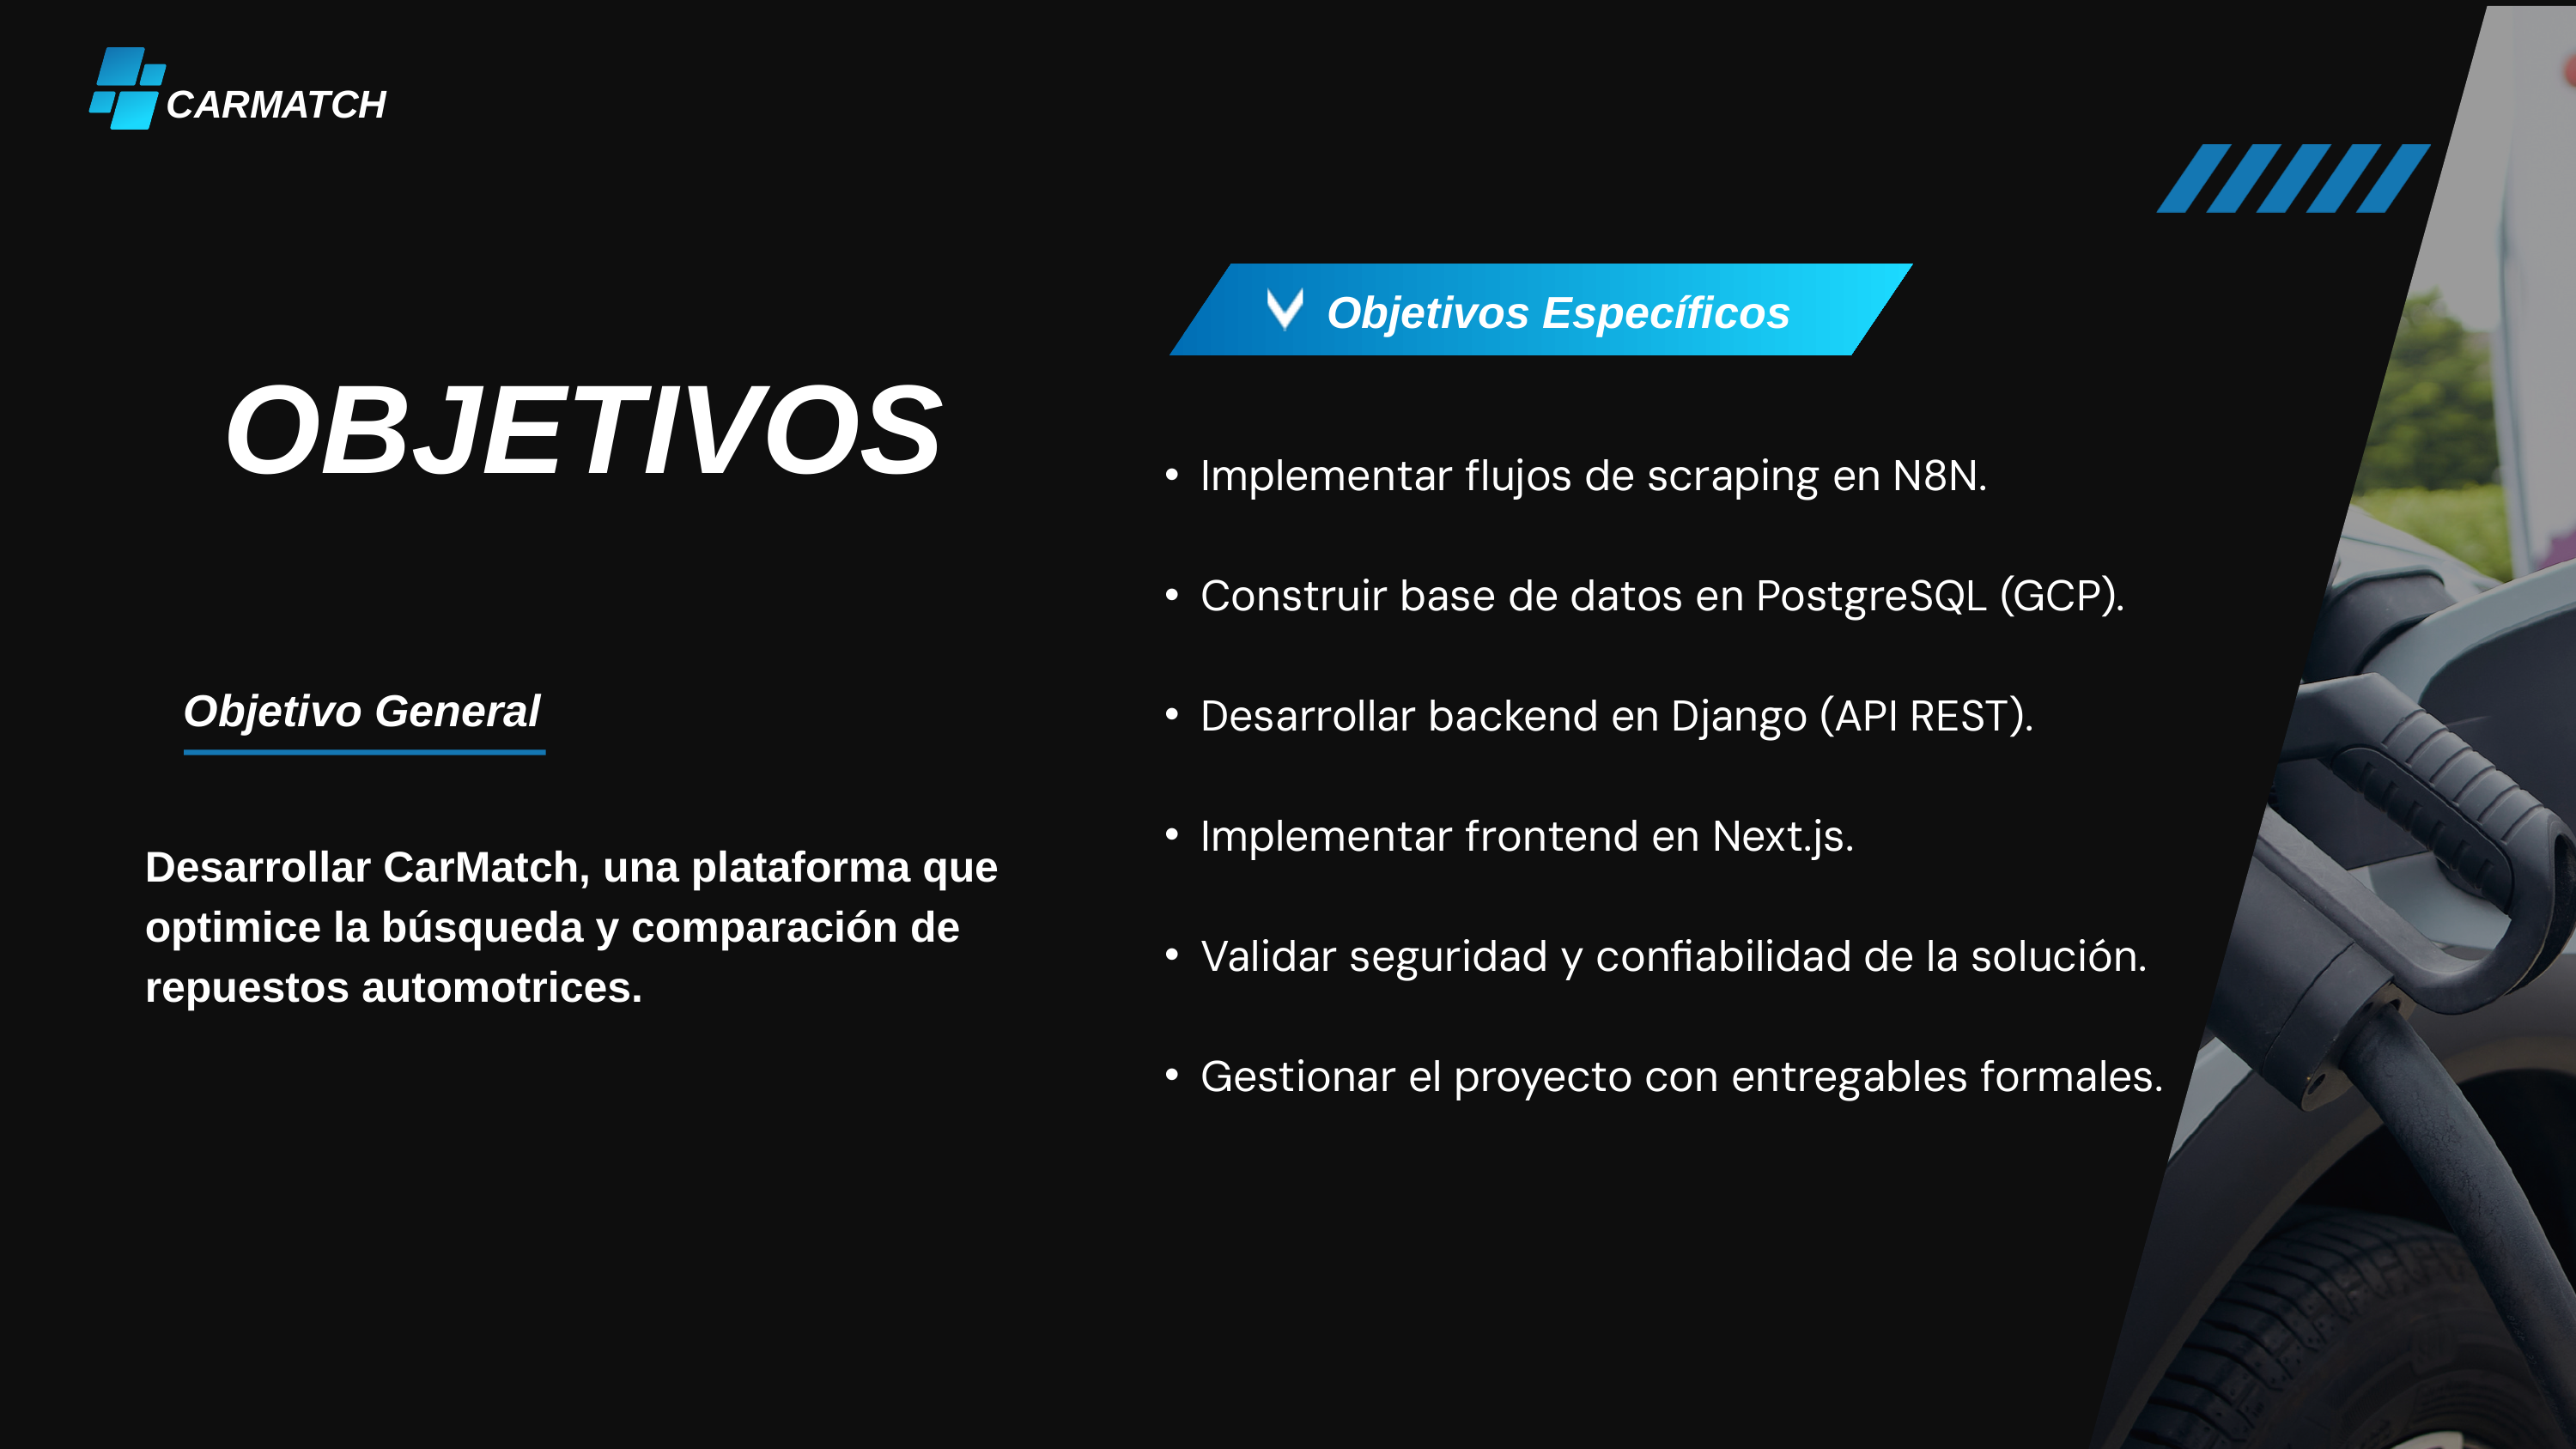

CARMATCH

Objetivos Específicos

OBJETIVOS
Implementar flujos de scraping en N8N.

Construir base de datos en PostgreSQL (GCP).

Desarrollar backend en Django (API REST).

Implementar frontend en Next.js.

Validar seguridad y confiabilidad de la solución.

Gestionar el proyecto con entregables formales.

Objetivo General

Desarrollar CarMatch, una plataforma que optimice la búsqueda y comparación de repuestos automotrices.